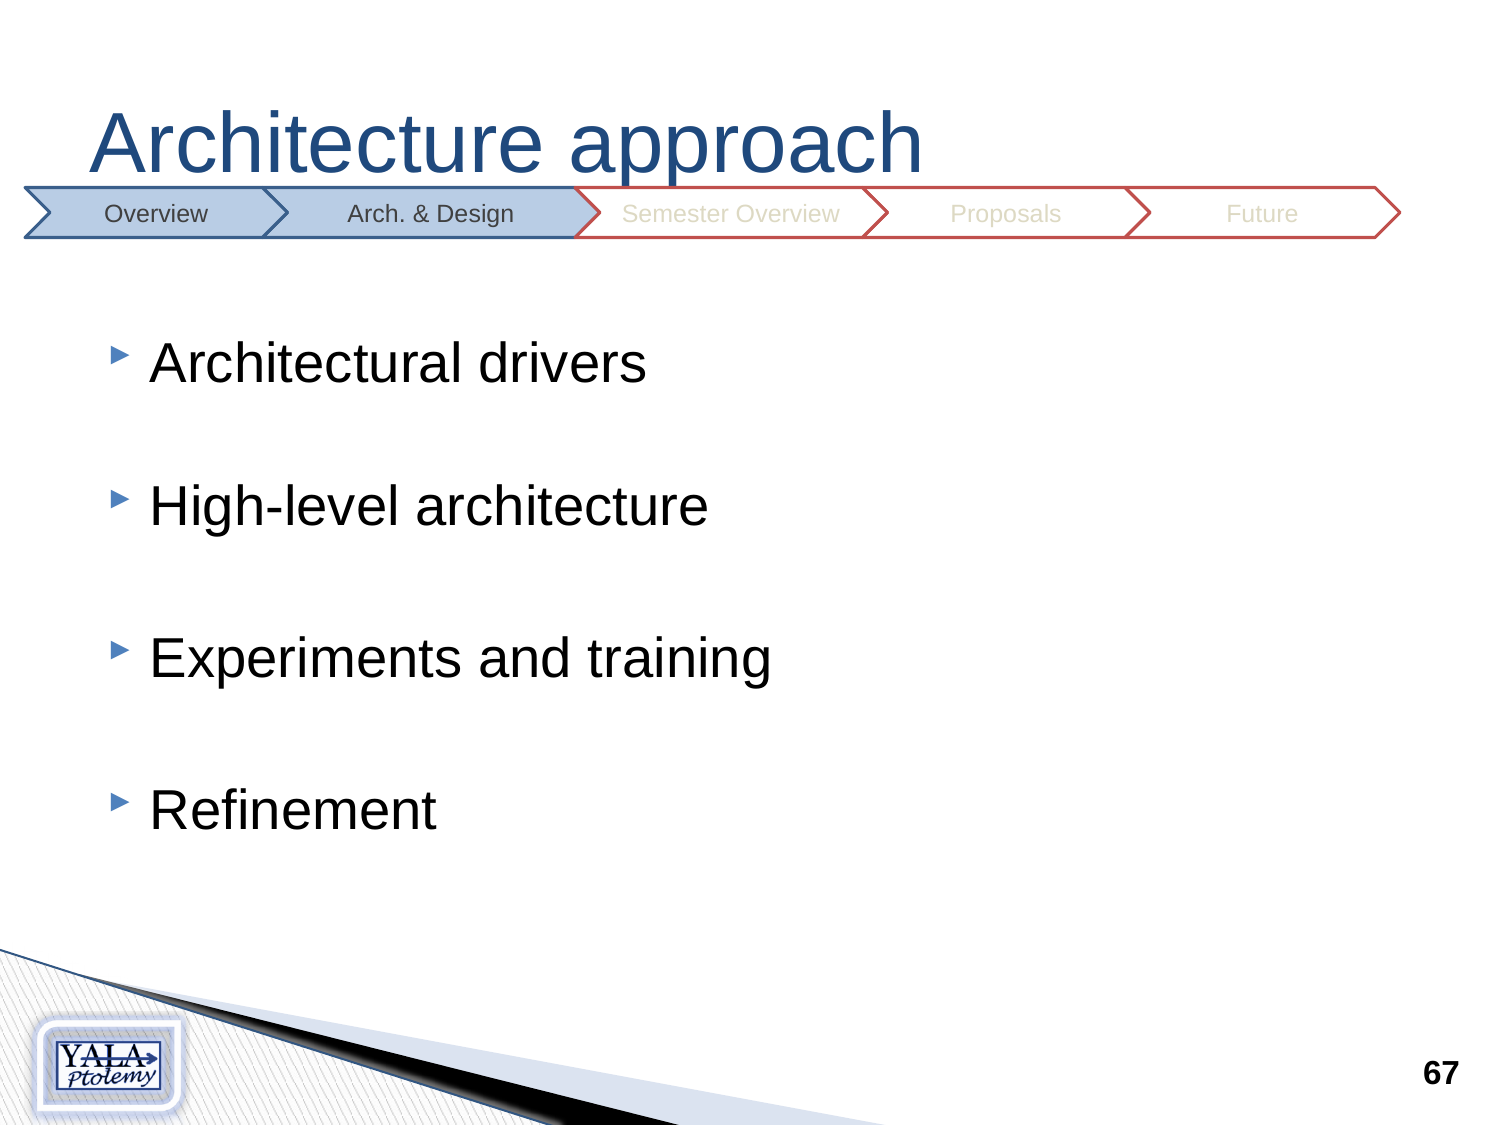

# Architecture approach
Overview
Arch. & Design
Semester Overview
Proposals
Future

Architectural drivers
High-level architecture

Experiments and training

Refinement

67